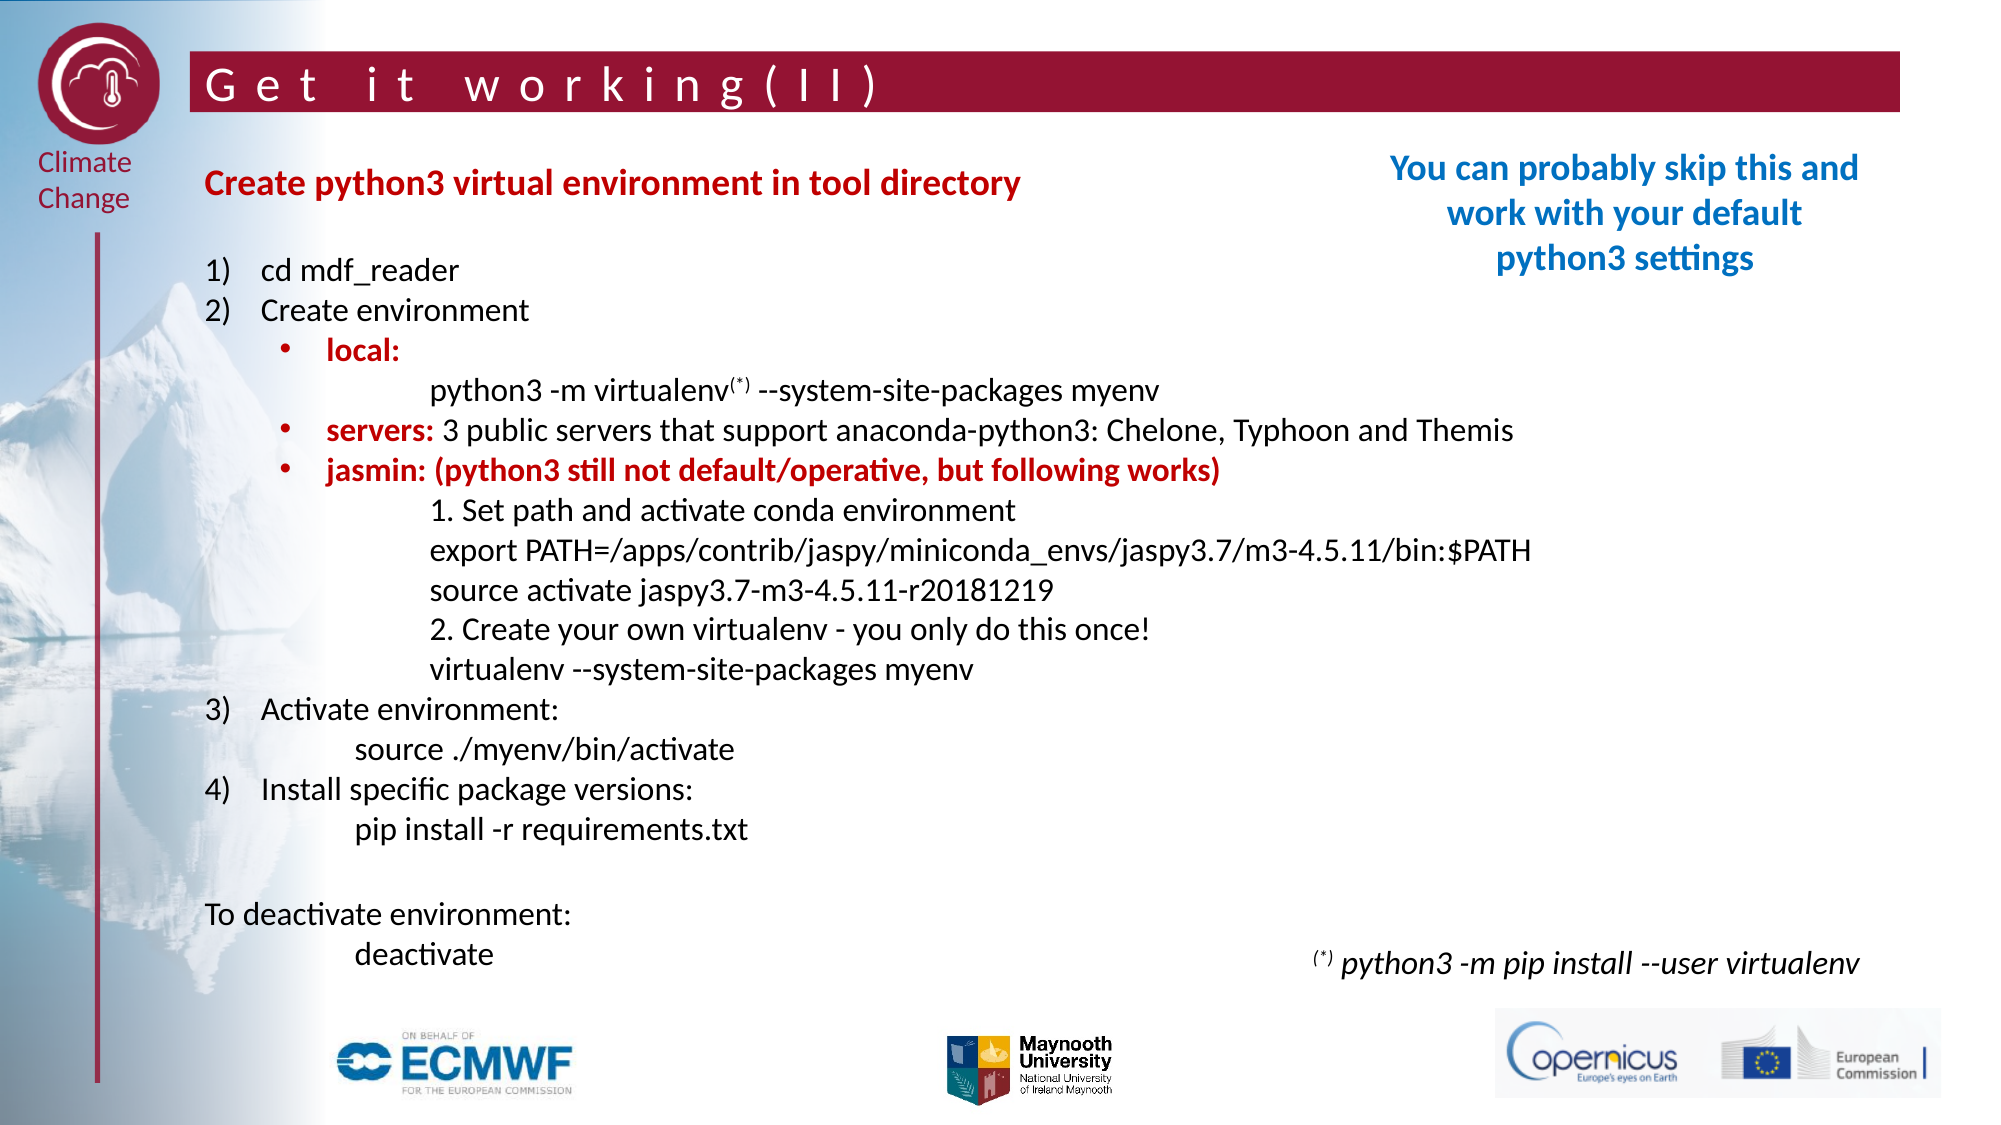

# Get it working(II)
You can probably skip this and work with your default python3 settings
Create python3 virtual environment in tool directory

cd mdf_reader
Create environment
local:
	python3 -m virtualenv(*) --system-site-packages myenv
servers: 3 public servers that support anaconda-python3: Chelone, Typhoon and Themis
jasmin: (python3 still not default/operative, but following works)
1. Set path and activate conda environment
export PATH=/apps/contrib/jaspy/miniconda_envs/jaspy3.7/m3-4.5.11/bin:$PATH
source activate jaspy3.7-m3-4.5.11-r20181219
2. Create your own virtualenv - you only do this once!
virtualenv --system-site-packages myenv
Activate environment:
	source ./myenv/bin/activate
4)    Install specific package versions:
	pip install -r requirements.txt

To deactivate environment:
	deactivate
(*) python3 -m pip install --user virtualenv